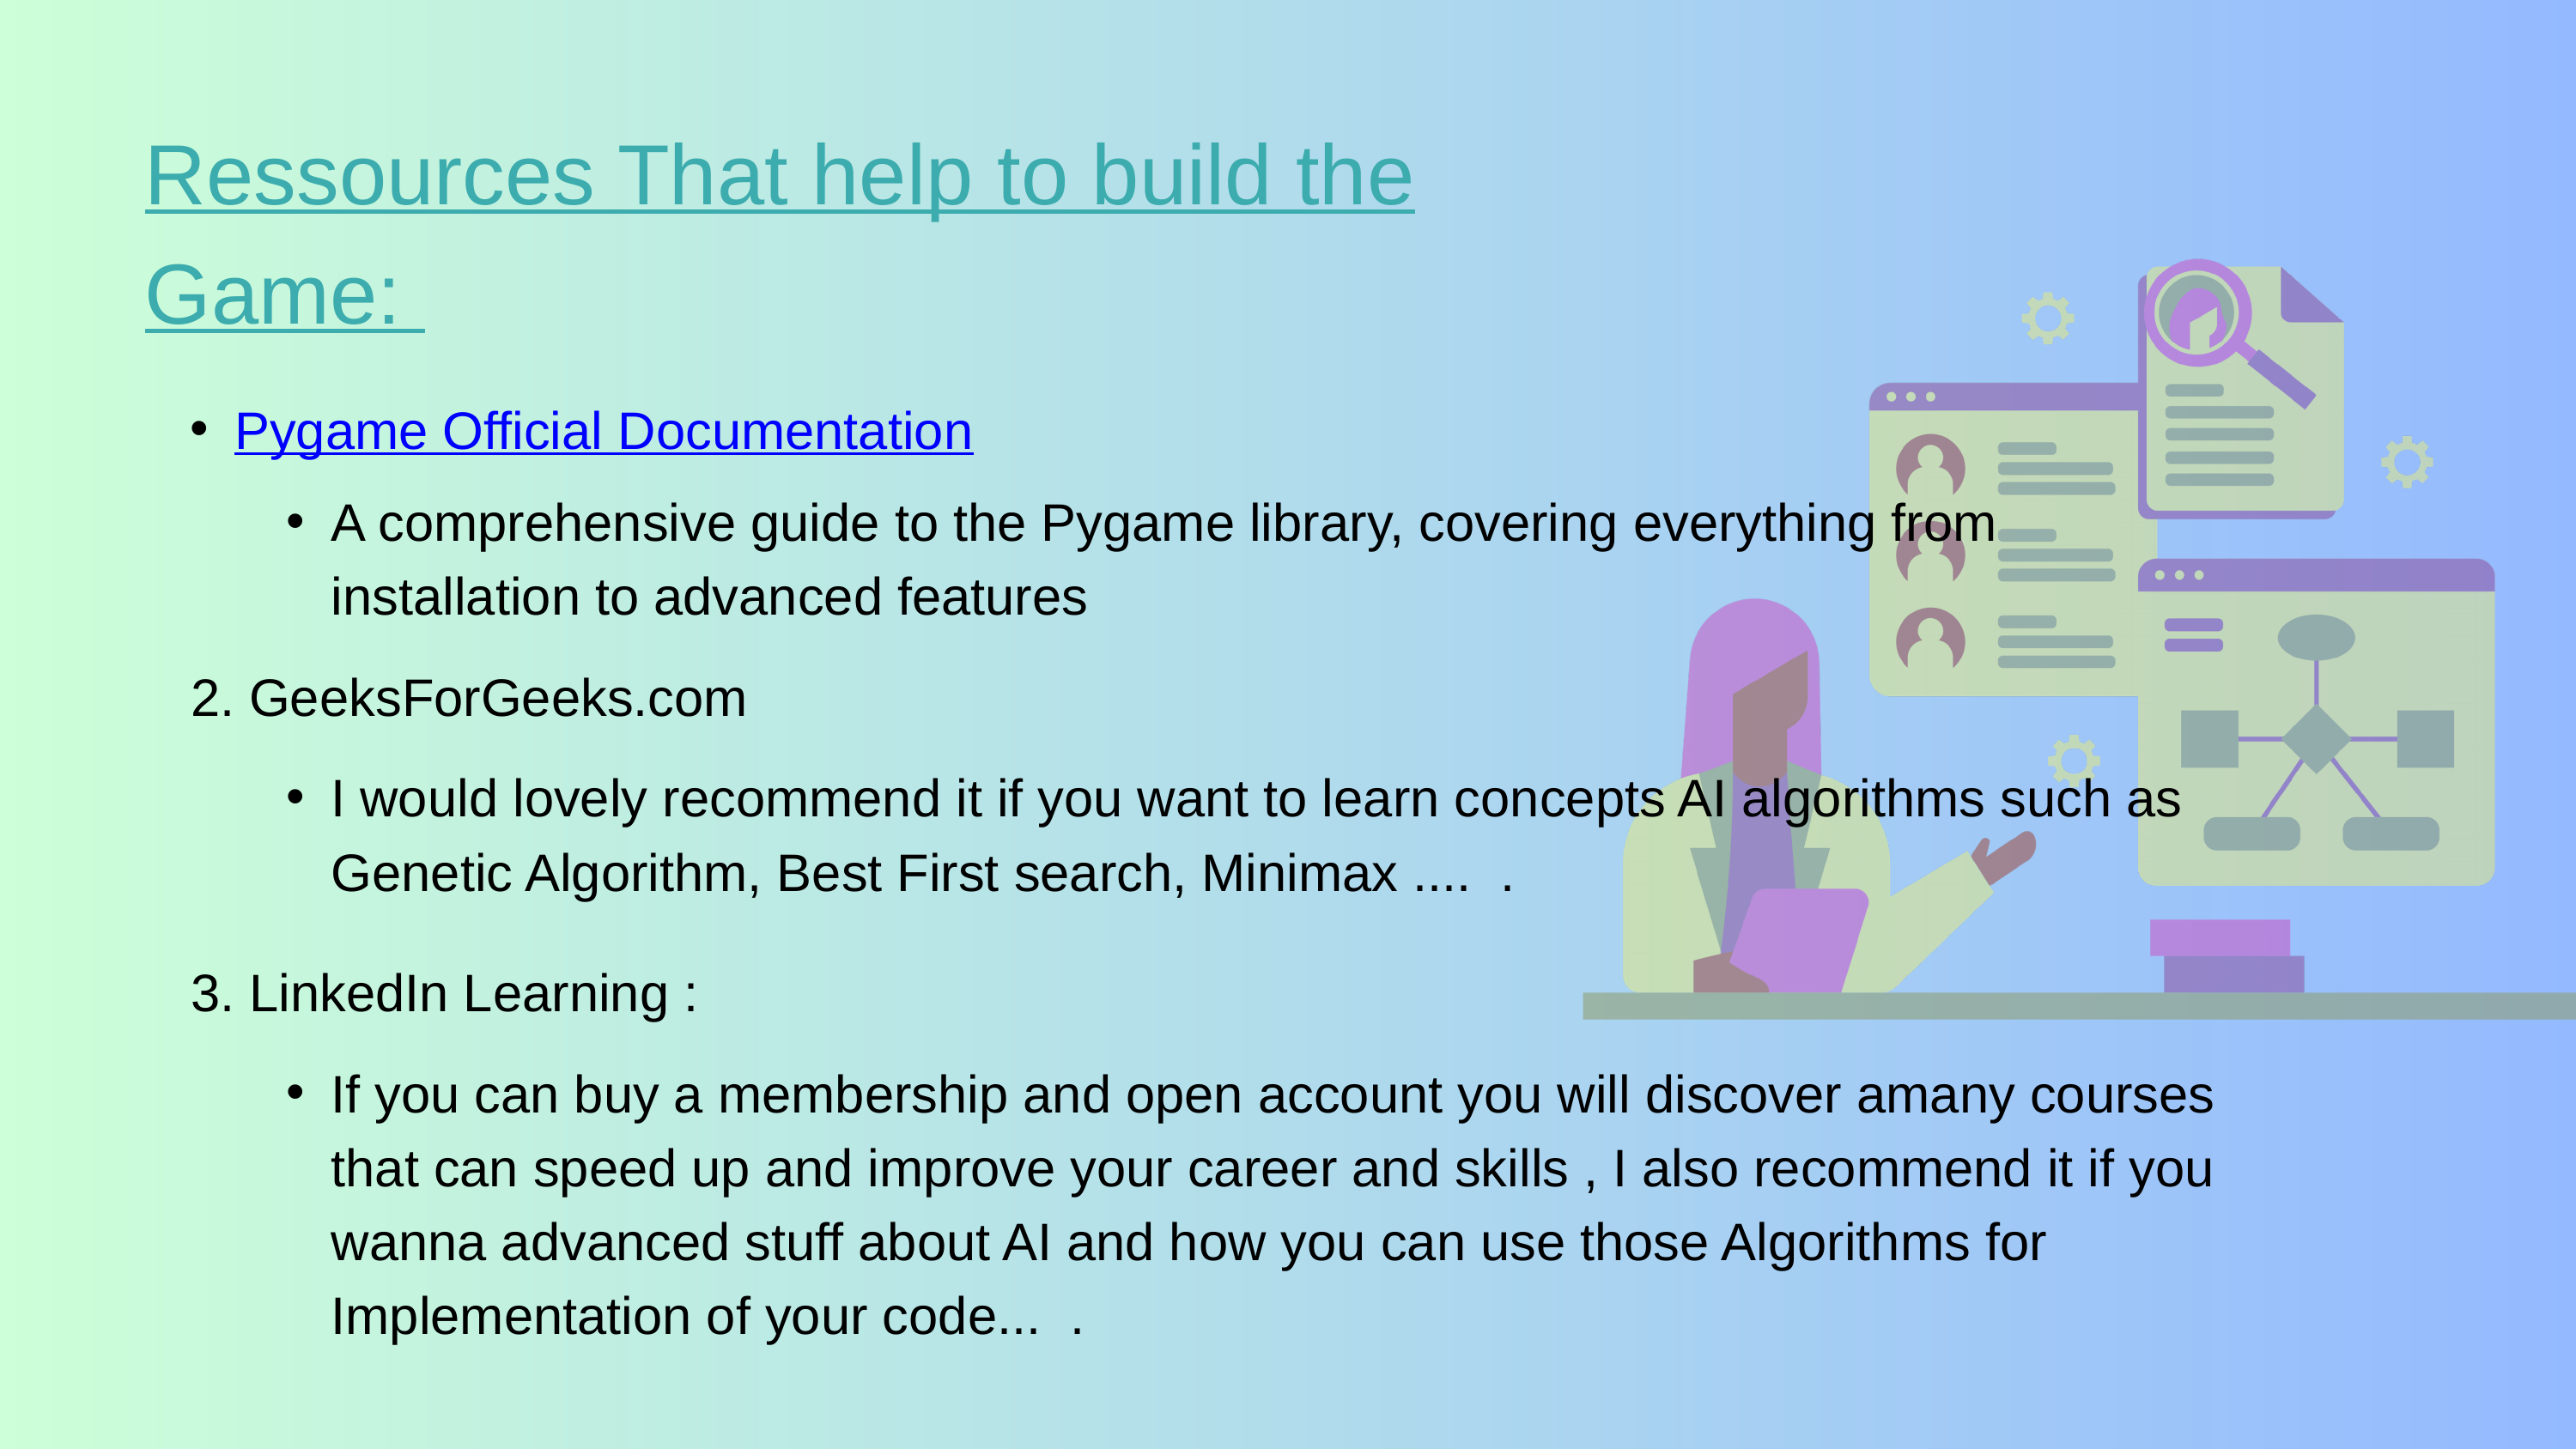

Ressources That help to build the Game:

Pygame Official Documentation
A comprehensive guide to the Pygame library, covering everything from installation to advanced features
2. GeeksForGeeks.com
I would lovely recommend it if you want to learn concepts AI algorithms such as Genetic Algorithm, Best First search, Minimax ....  .
3. LinkedIn Learning :
If you can buy a membership and open account you will discover amany courses that can speed up and improve your career and skills , I also recommend it if you wanna advanced stuff about AI and how you can use those Algorithms for Implementation of your code...  .